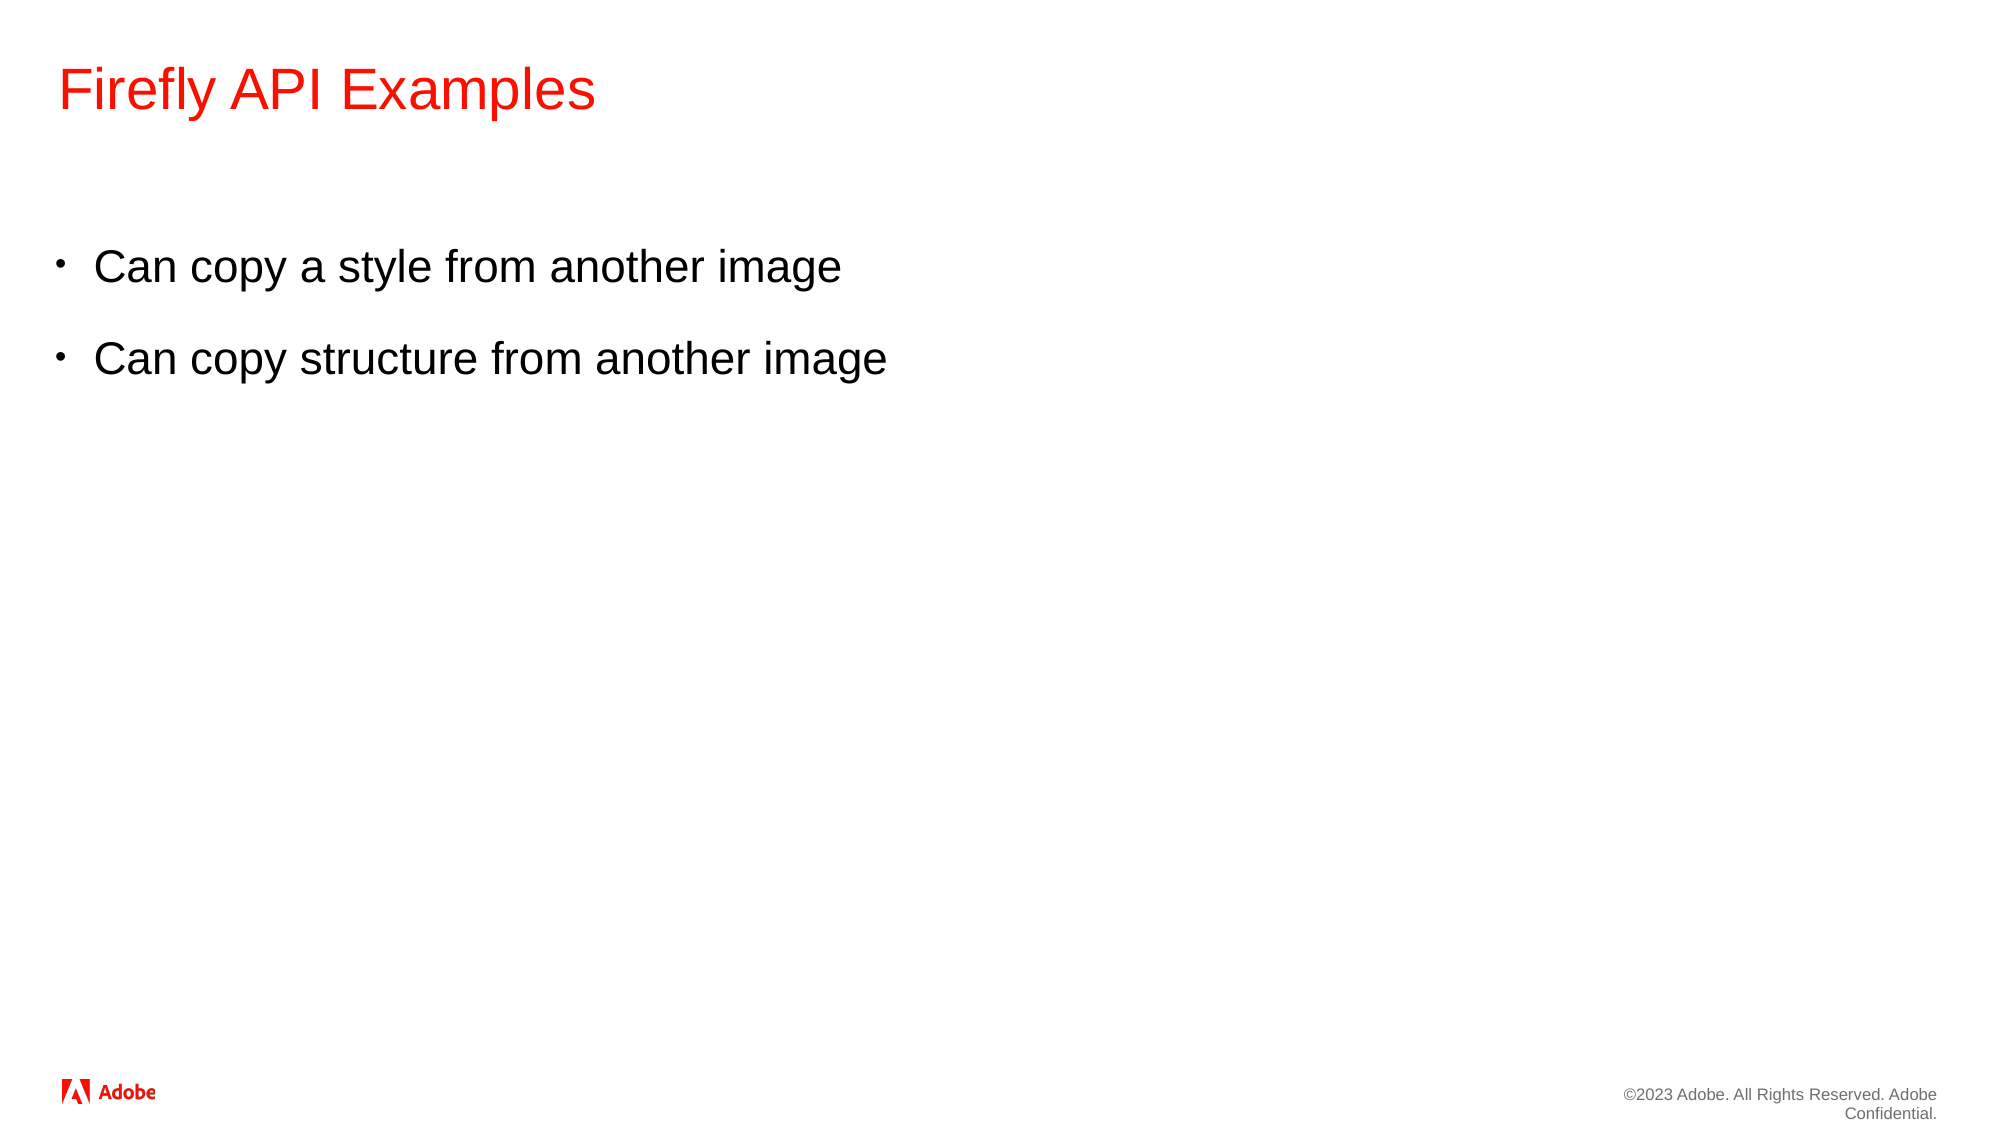

# Firefly API Examples
Can copy a style from another image
Can copy structure from another image